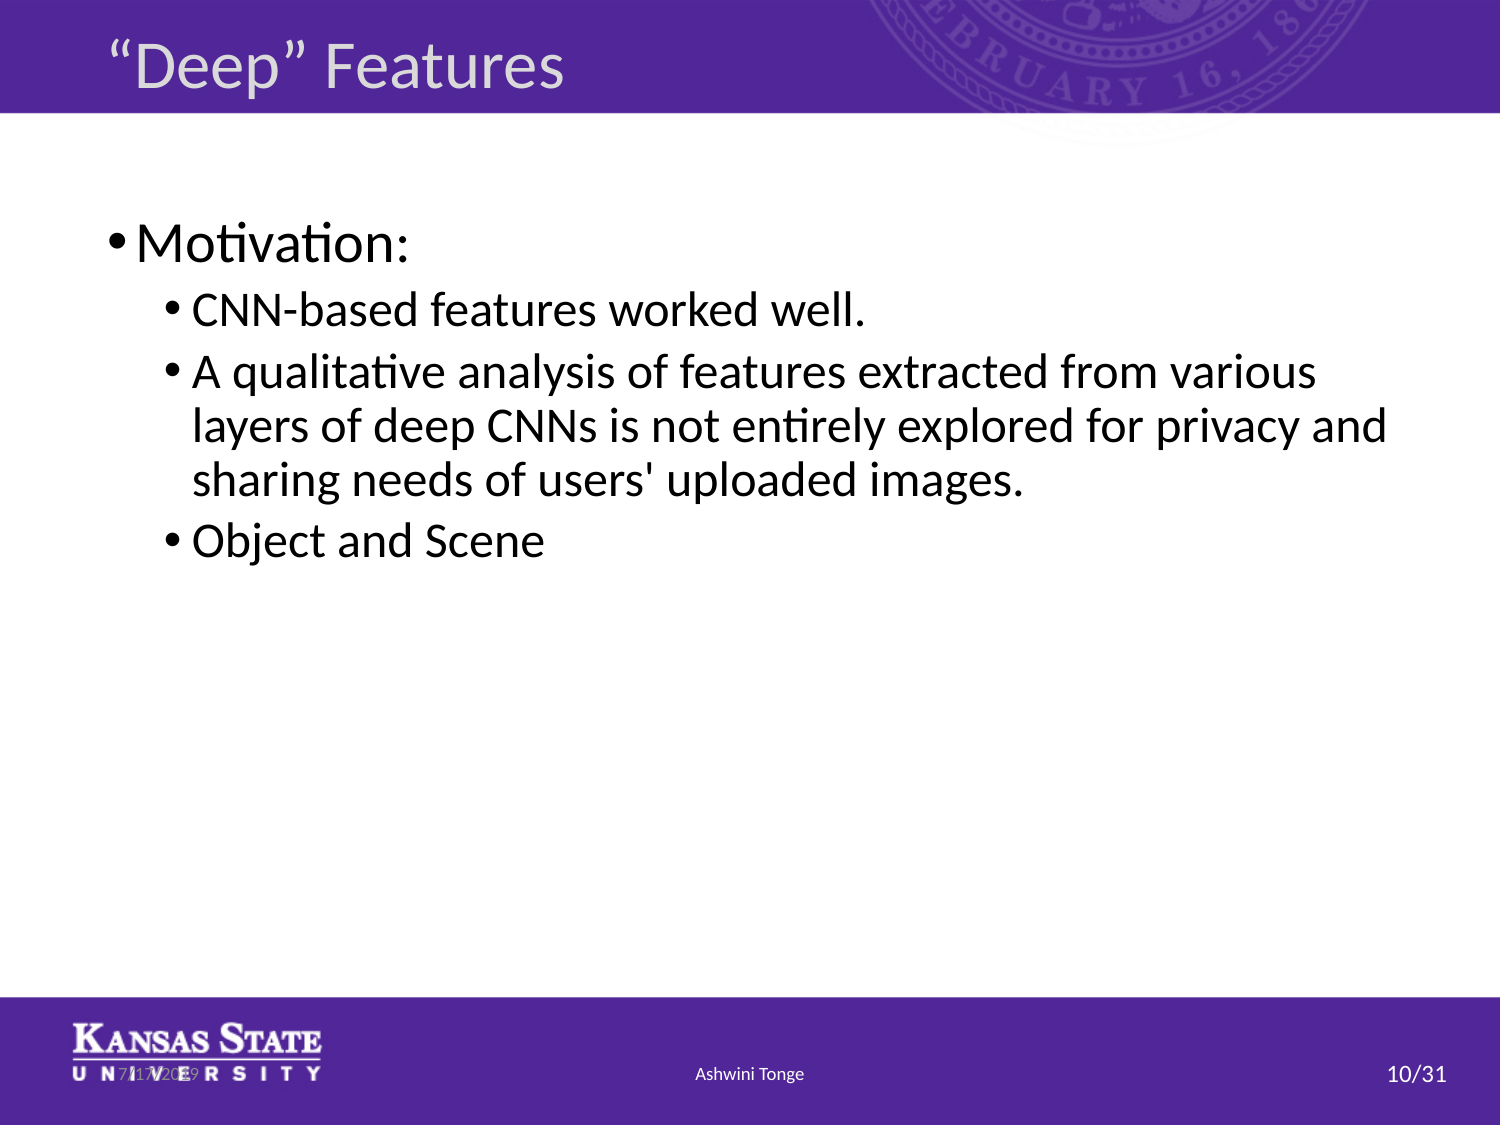

# “Deep” Features
Motivation:
CNN-based features worked well.
A qualitative analysis of features extracted from various layers of deep CNNs is not entirely explored for privacy and sharing needs of users' uploaded images.
Object and Scene

7/17/2019
Ashwini Tonge